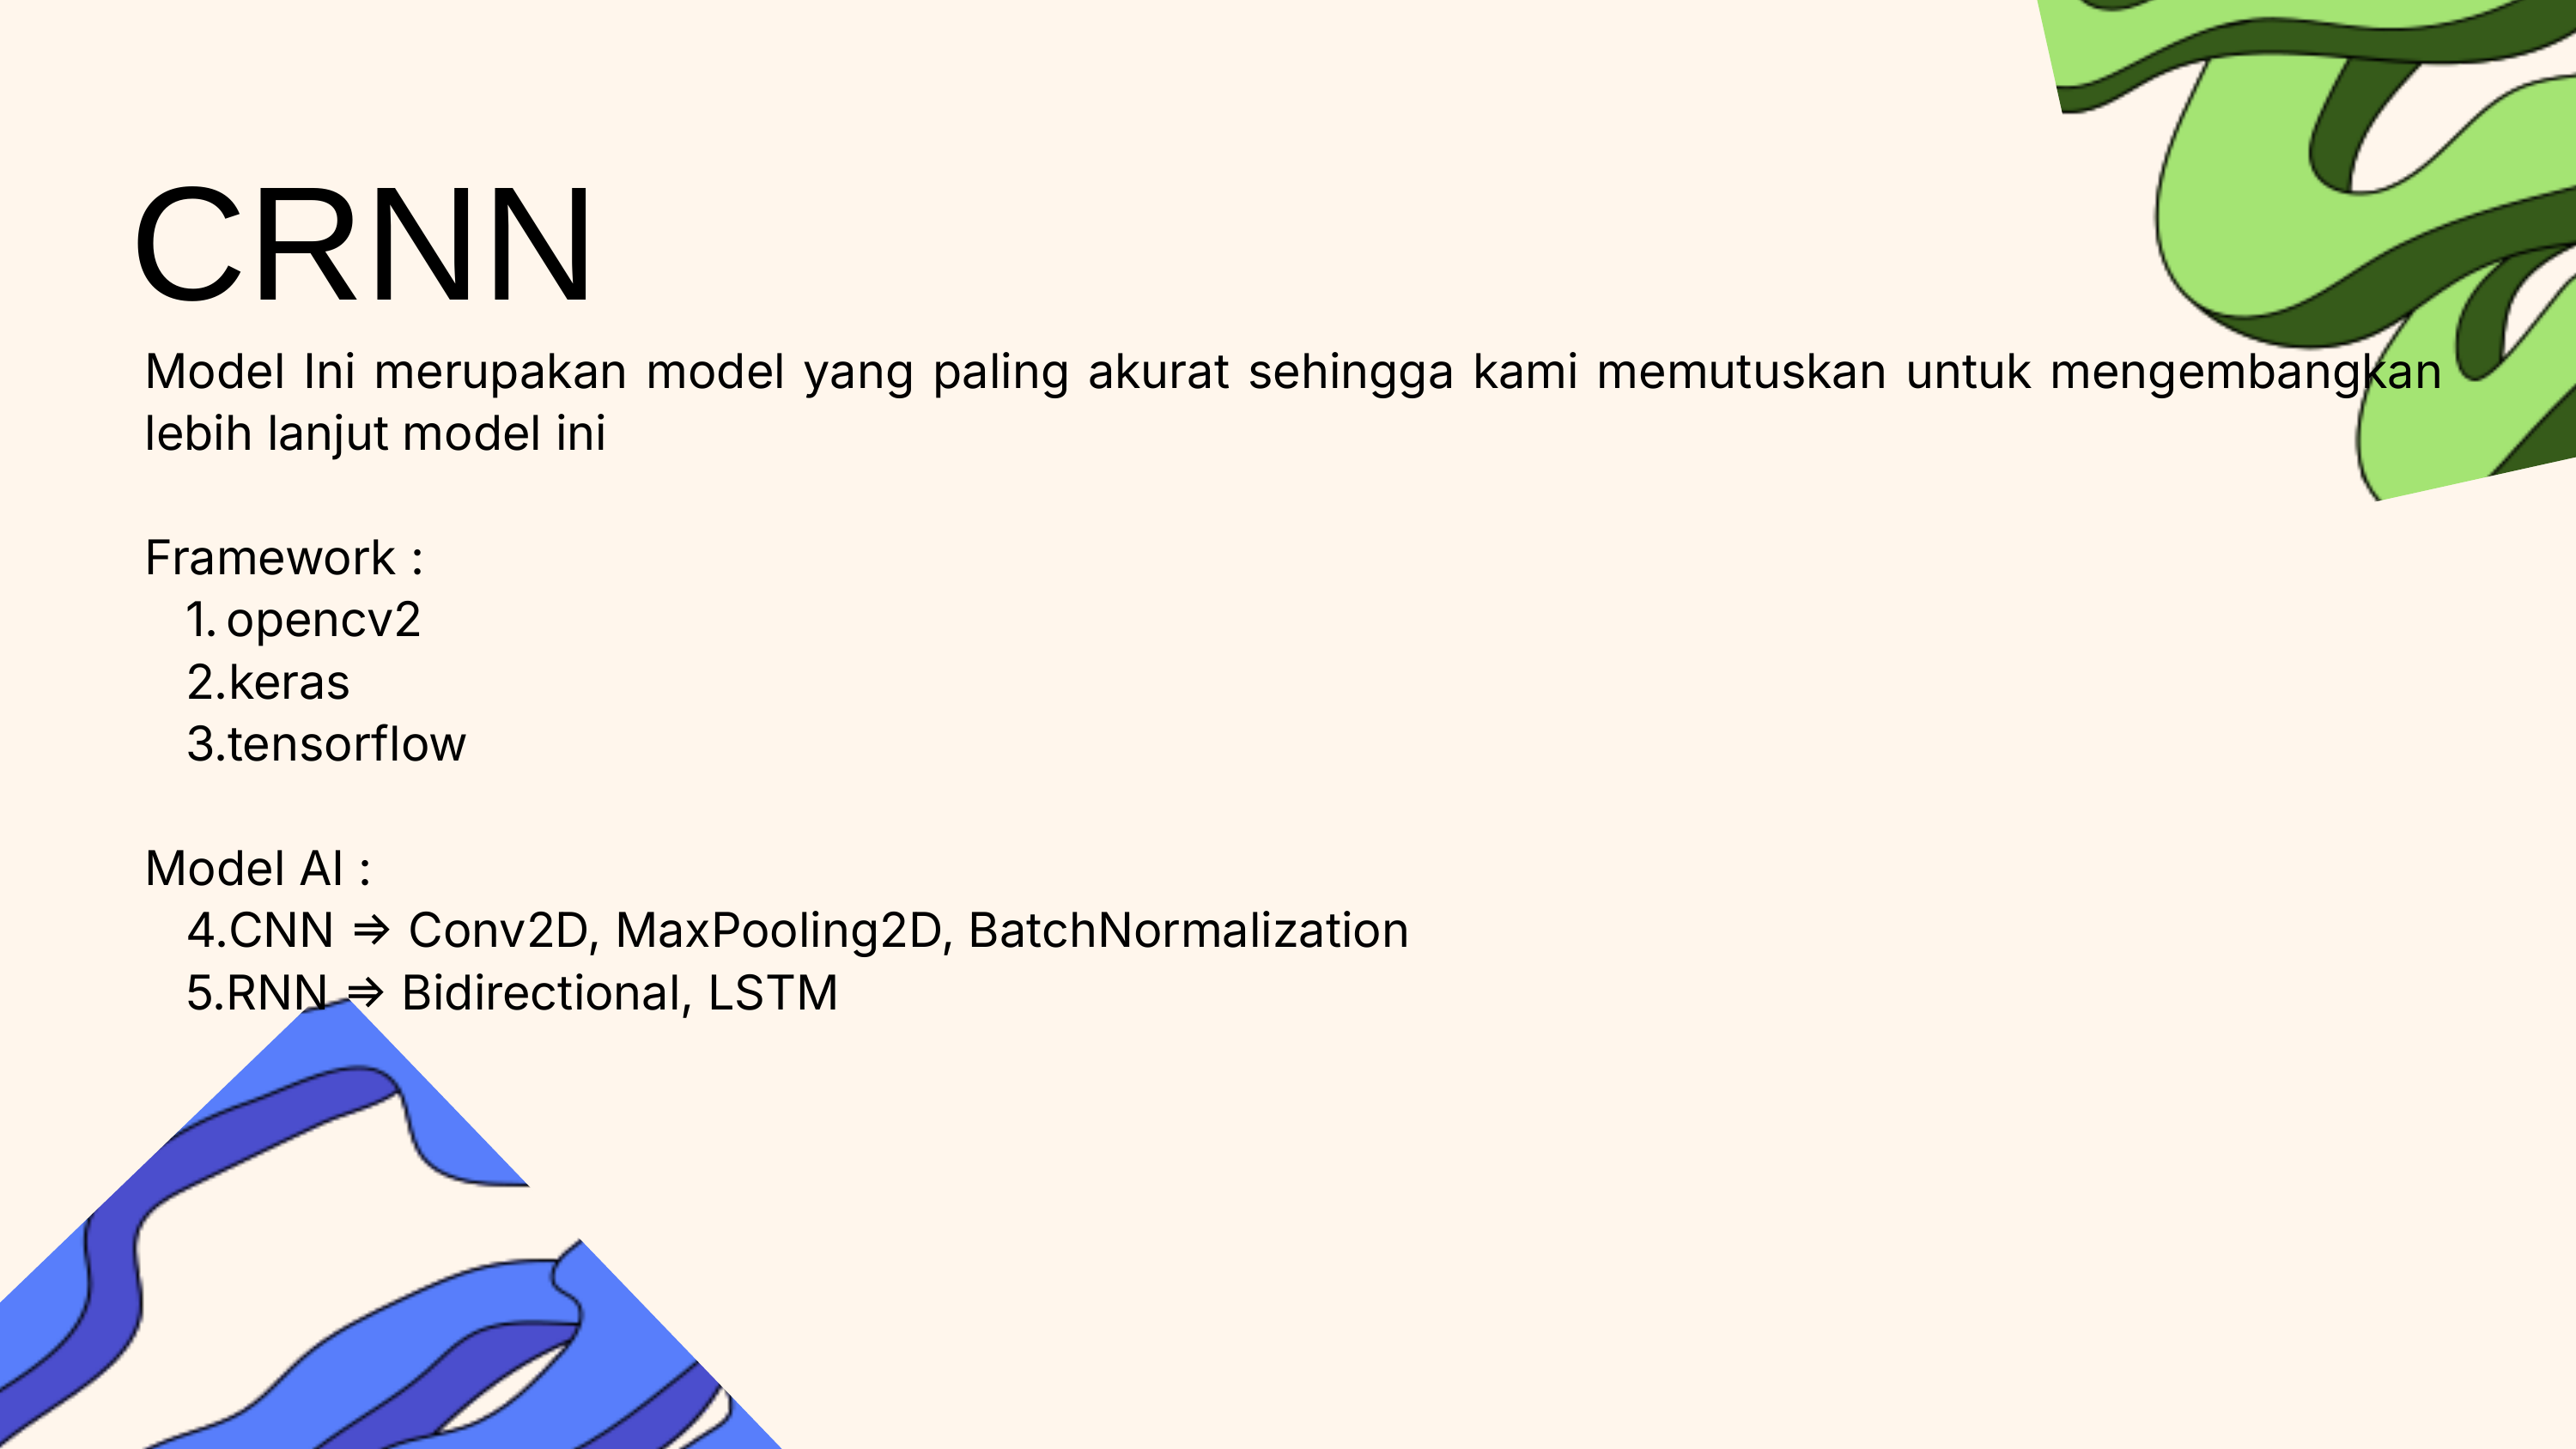

CRNN
Model Ini merupakan model yang paling akurat sehingga kami memutuskan untuk mengembangkan lebih lanjut model ini

Framework :
opencv2
keras
tensorflow

Model AI :
CNN => Conv2D, MaxPooling2D, BatchNormalization
RNN => Bidirectional, LSTM